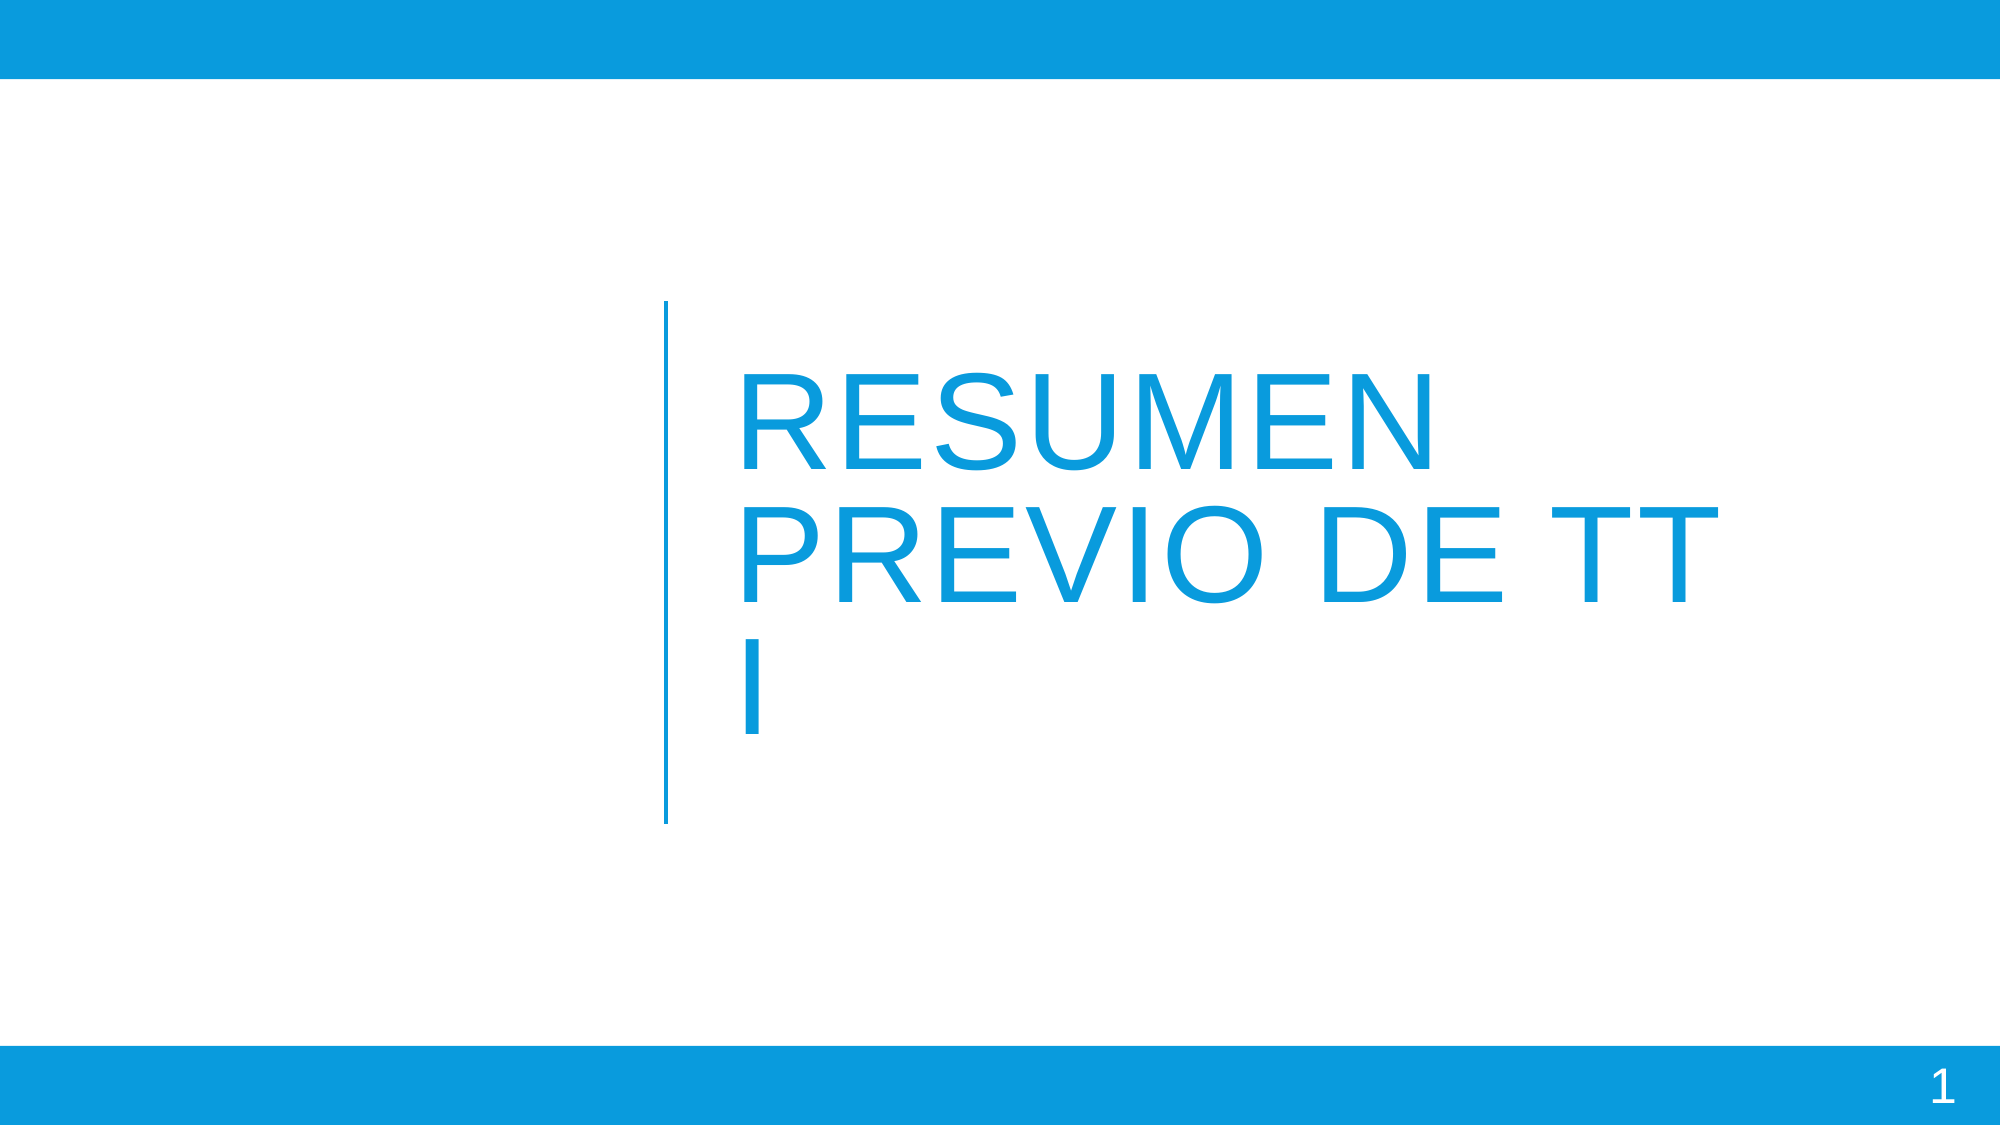

# RESUMEN PREVIO DE TT I

1